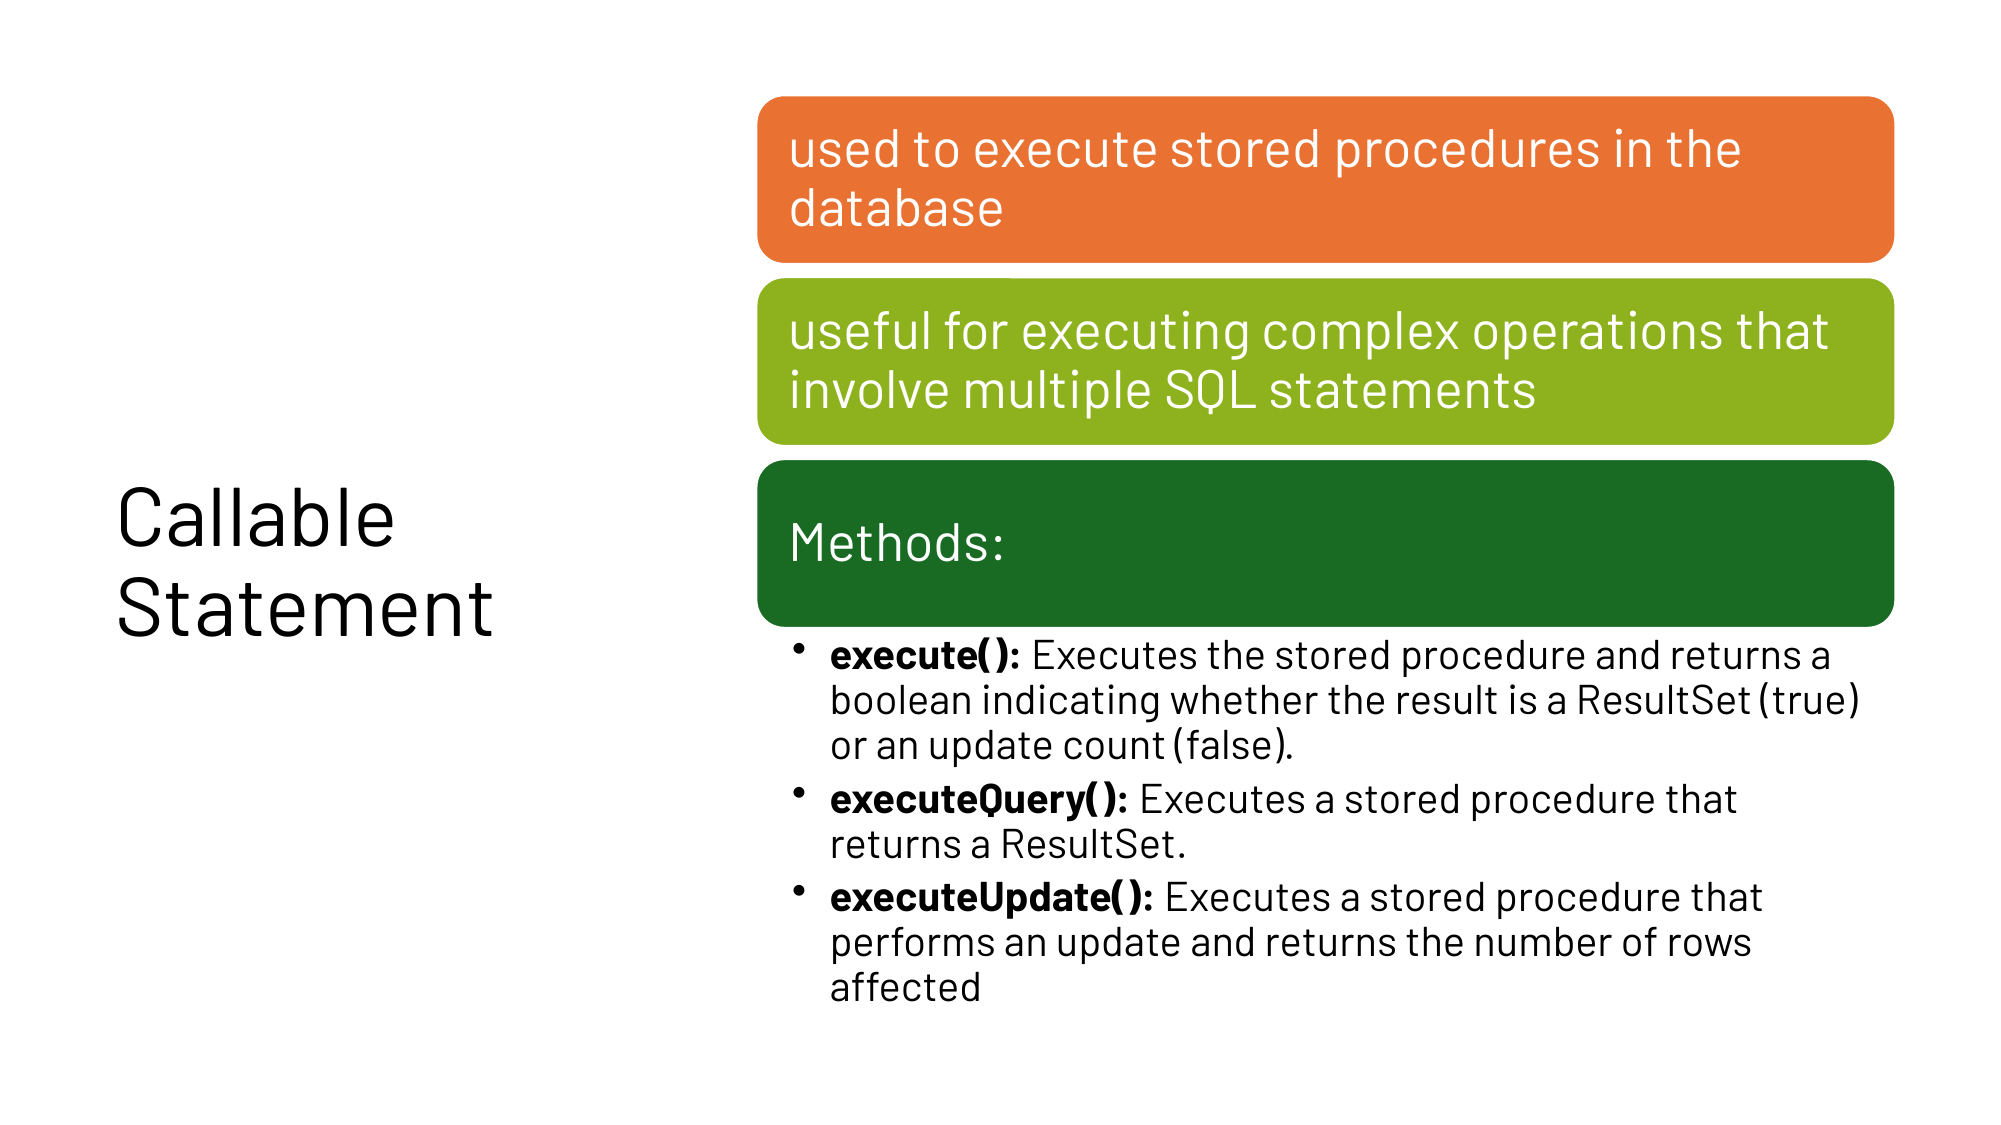

# Callable Statement
used to execute stored procedures in the database
useful for executing complex operations that involve multiple SQL statements
Methods:
execute(): Executes the stored procedure and returns a boolean indicating whether the result is a ResultSet (true) or an update count (false).
executeQuery(): Executes a stored procedure that returns a ResultSet.
executeUpdate(): Executes a stored procedure that performs an update and returns the number of rows affected